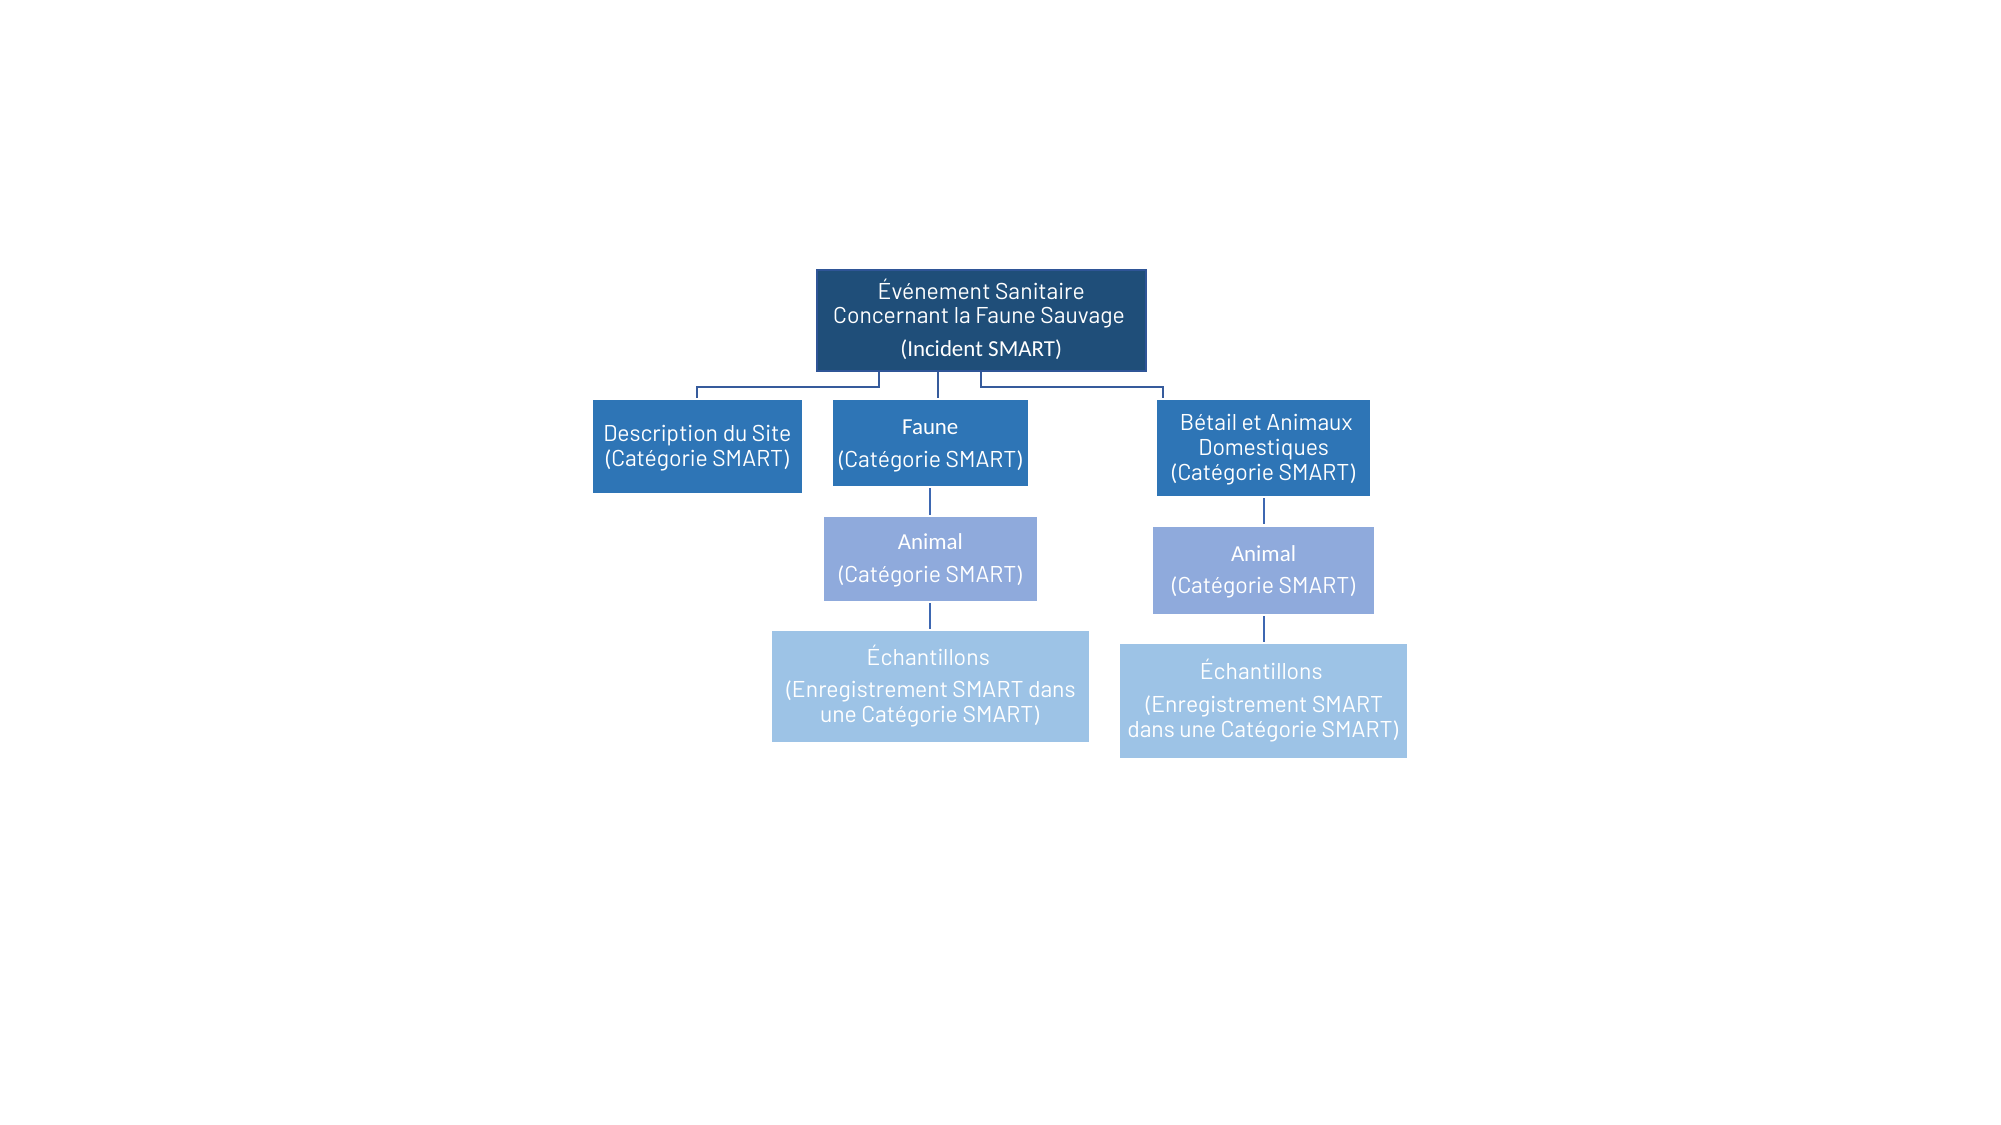

Événement Sanitaire Concernant la Faune Sauvage
(Incident SMART)
Description du Site (Catégorie SMART)
Faune
(Catégorie SMART)
Animal
(Catégorie SMART)
Échantillons
(Enregistrement SMART dans une Catégorie SMART)
 Bétail et Animaux Domestiques (Catégorie SMART)
Animal
(Catégorie SMART)
Échantillons
(Enregistrement SMART dans une Catégorie SMART)